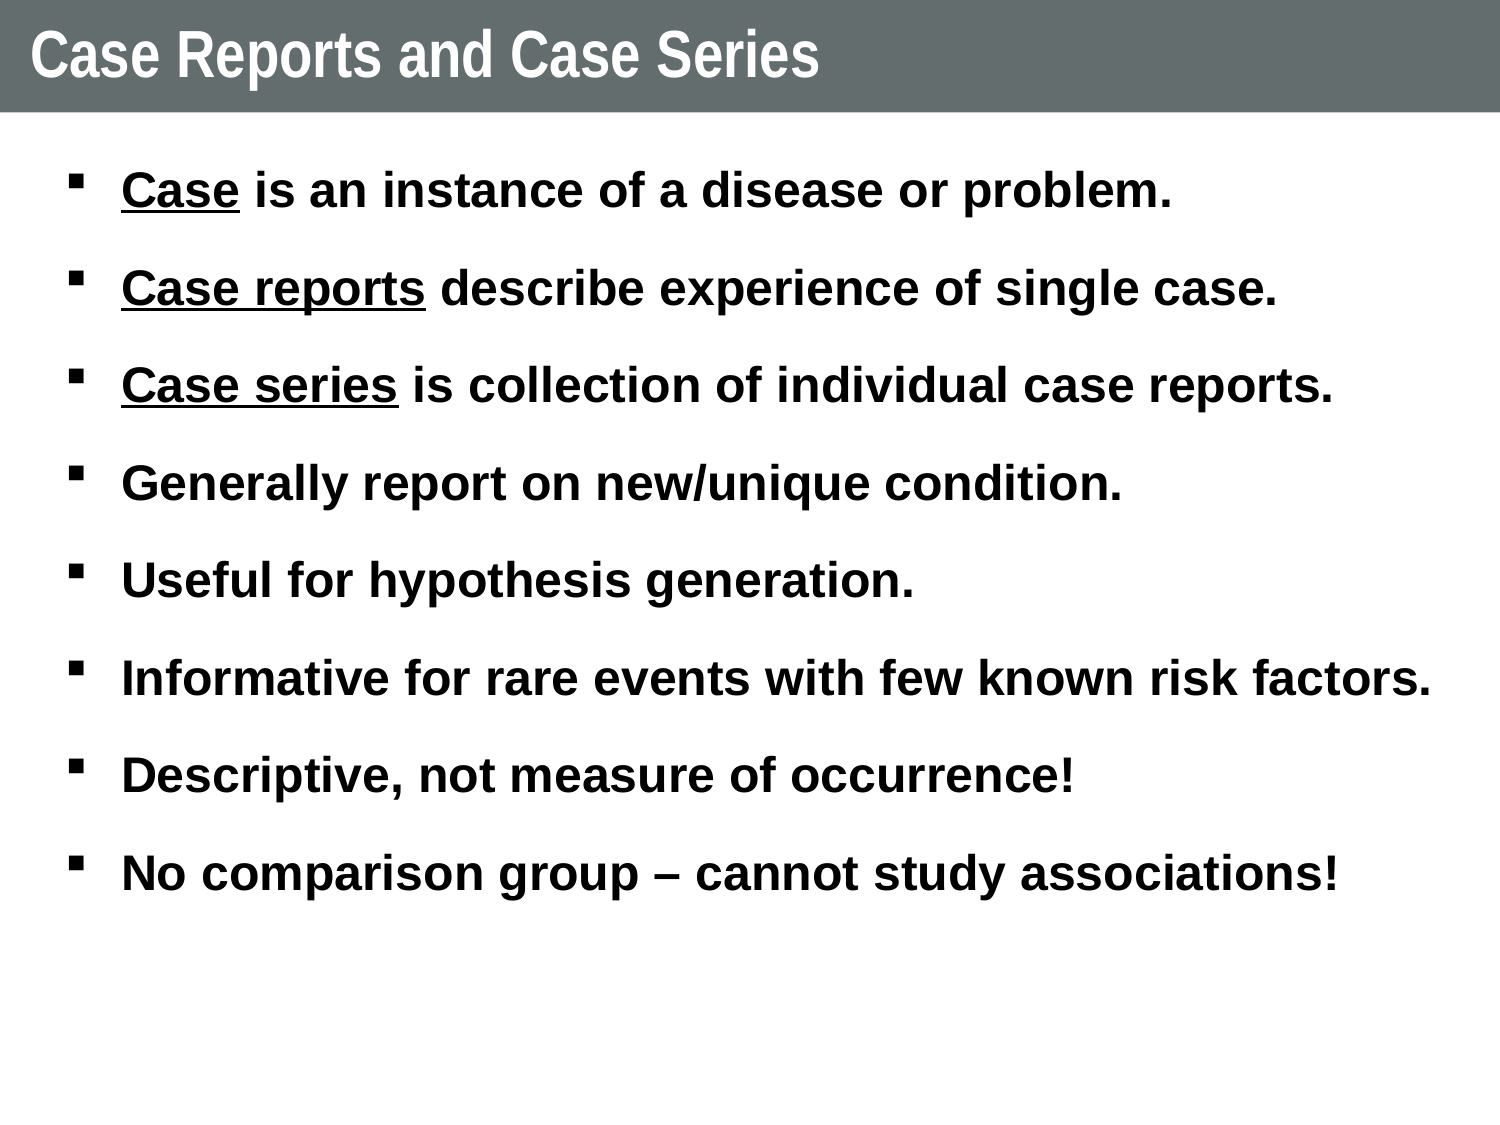

# Case Reports and Case Series
Case is an instance of a disease or problem.
Case reports describe experience of single case.
Case series is collection of individual case reports.
Generally report on new/unique condition.
Useful for hypothesis generation.
Informative for rare events with few known risk factors.
Descriptive, not measure of occurrence!
No comparison group – cannot study associations!